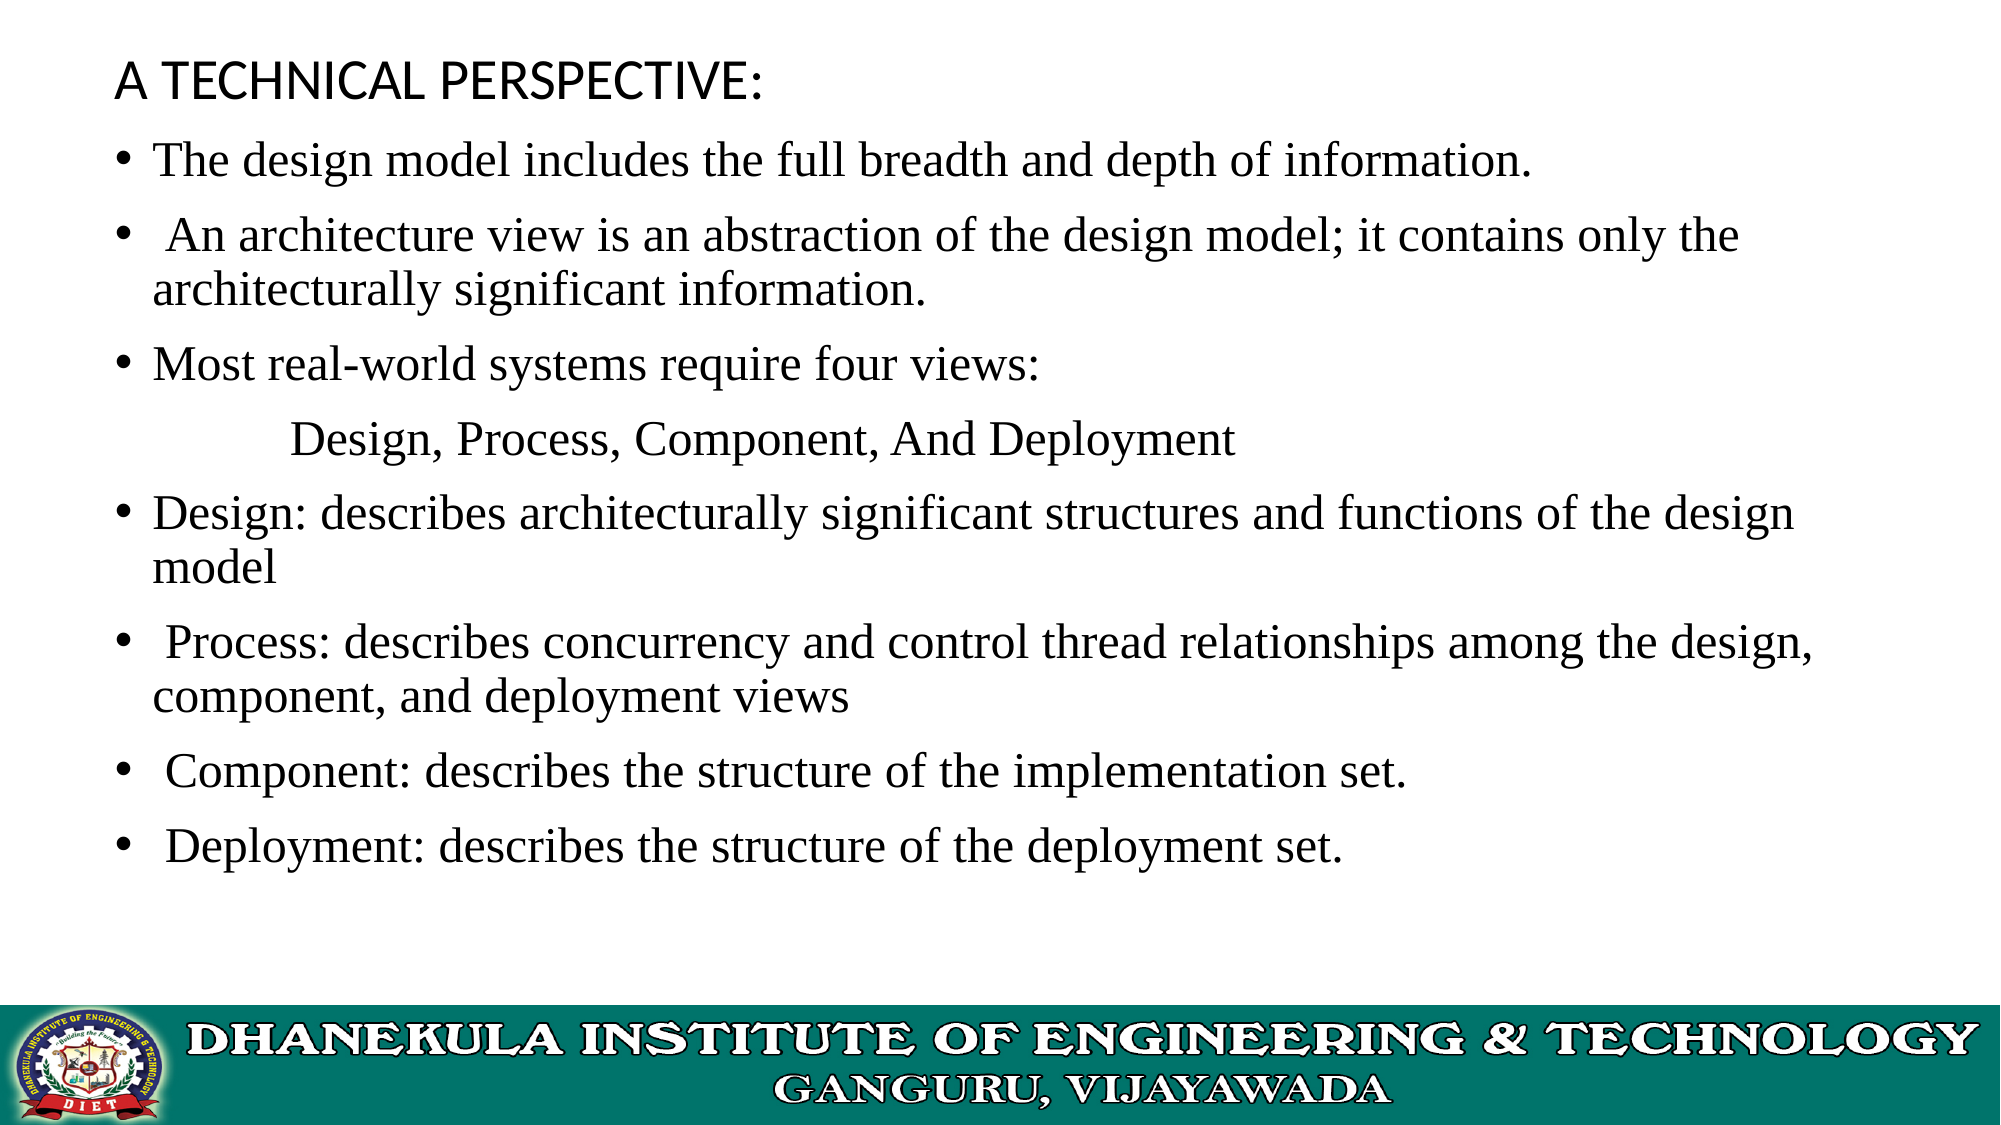

A TECHNICAL PERSPECTIVE:
The design model includes the full breadth and depth of information.
 An architecture view is an abstraction of the design model; it contains only the architecturally significant information.
Most real-world systems require four views:
              Design, Process, Component, And Deployment
Design: describes architecturally significant structures and functions of the design model
 Process: describes concurrency and control thread relationships among the design, component, and deployment views
 Component: describes the structure of the implementation set.
 Deployment: describes the structure of the deployment set.